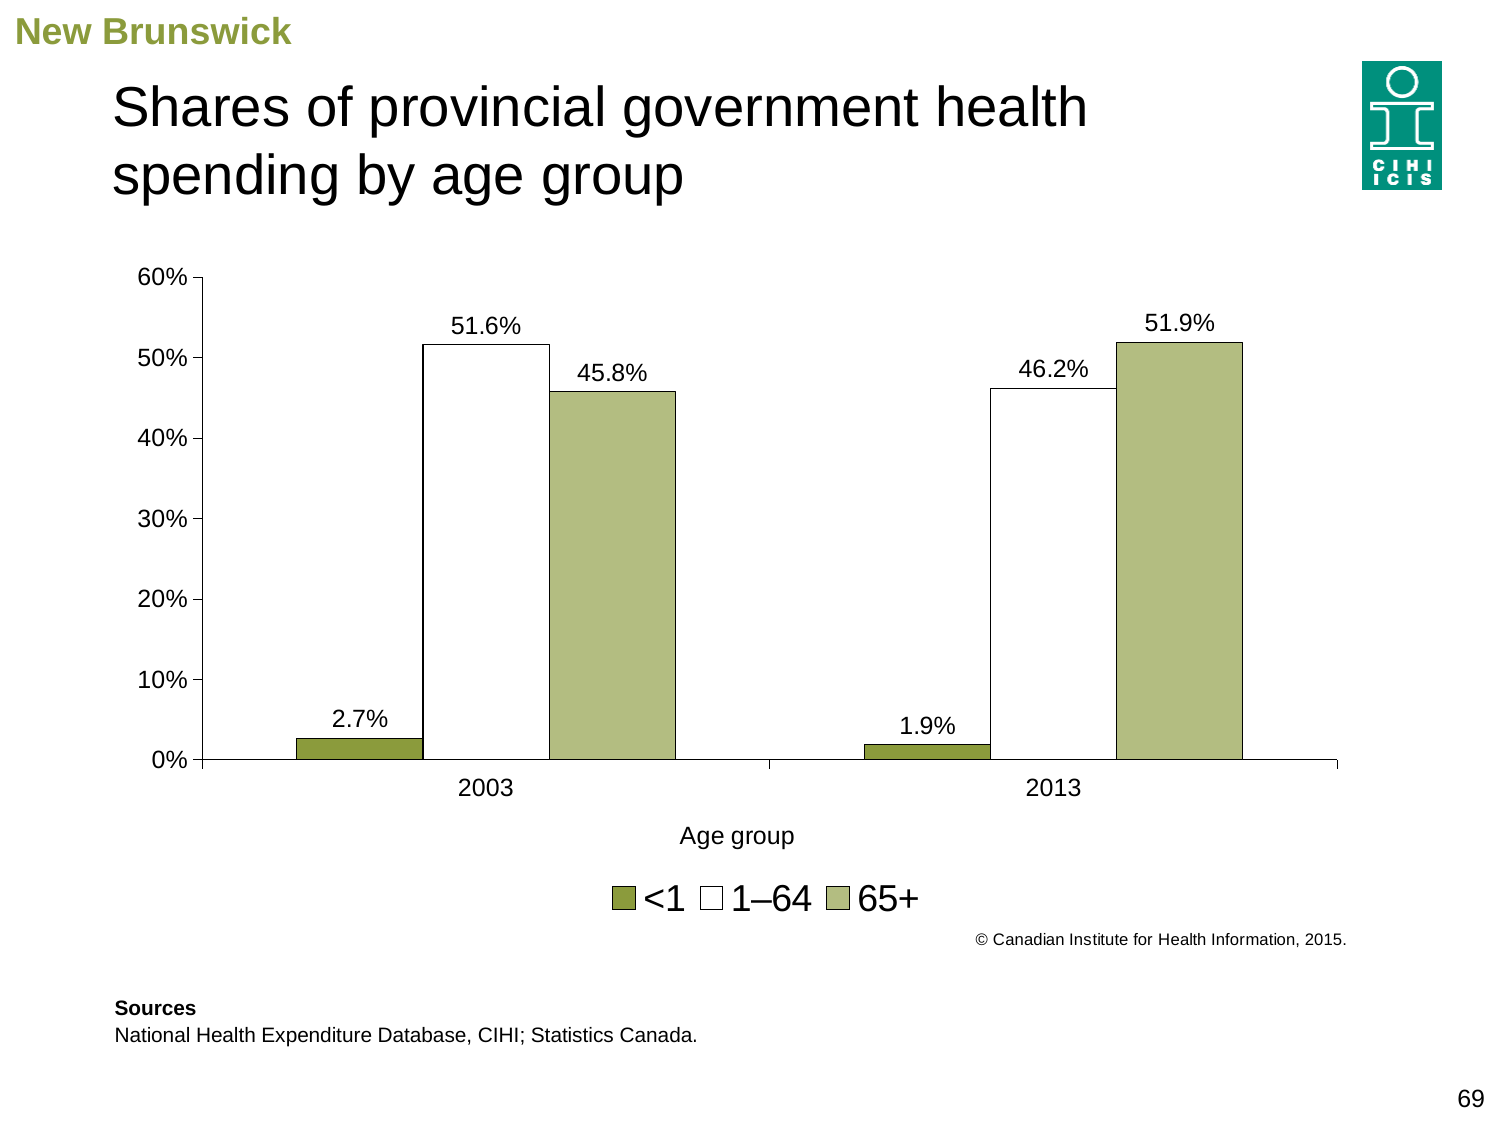

New Brunswick
# Shares of provincial government health spending by age group

### Chart

| Category | <1 | 1–64 | 65+ |
|---|---|---|---|
| 2003 | 0.026515072252030557 | 0.5158873789791159 | 0.4575975487688535 |
| 2013 | 0.018747169299699388 | 0.46190262175748786 | 0.5193502089428127 |
Sources
National Health Expenditure Database, CIHI; Statistics Canada.
69